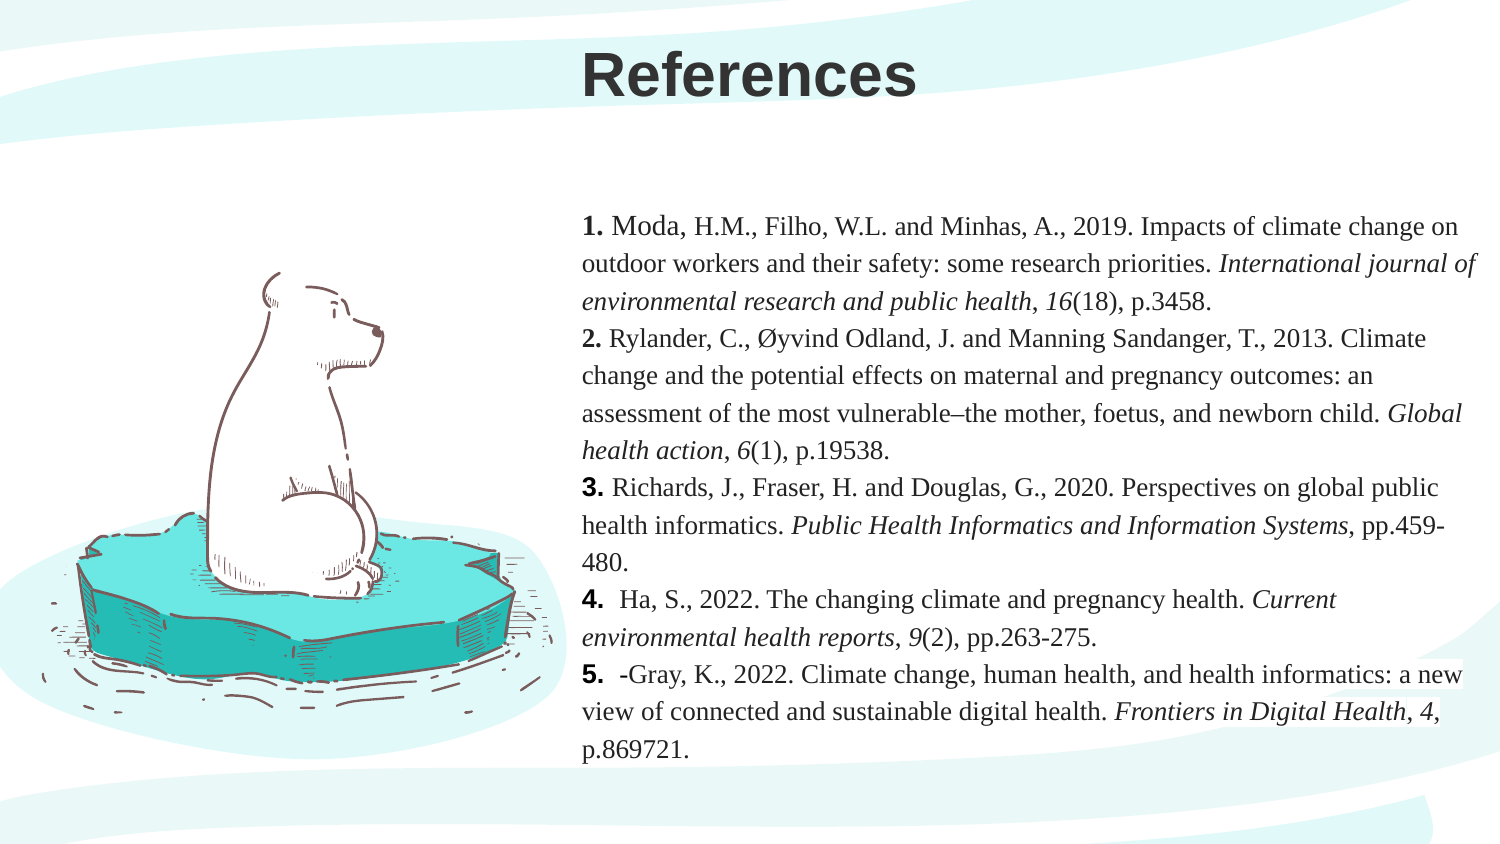

# References

1. Moda, H.M., Filho, W.L. and Minhas, A., 2019. Impacts of climate change on outdoor workers and their safety: some research priorities. International journal of environmental research and public health, 16(18), p.3458.
2. Rylander, C., Øyvind Odland, J. and Manning Sandanger, T., 2013. Climate change and the potential effects on maternal and pregnancy outcomes: an assessment of the most vulnerable–the mother, foetus, and newborn child. Global health action, 6(1), p.19538.
3. Richards, J., Fraser, H. and Douglas, G., 2020. Perspectives on global public health informatics. Public Health Informatics and Information Systems, pp.459-480.
4.  Ha, S., 2022. The changing climate and pregnancy health. Current environmental health reports, 9(2), pp.263-275.
5.  -Gray, K., 2022. Climate change, human health, and health informatics: a new view of connected and sustainable digital health. Frontiers in Digital Health, 4, p.869721.